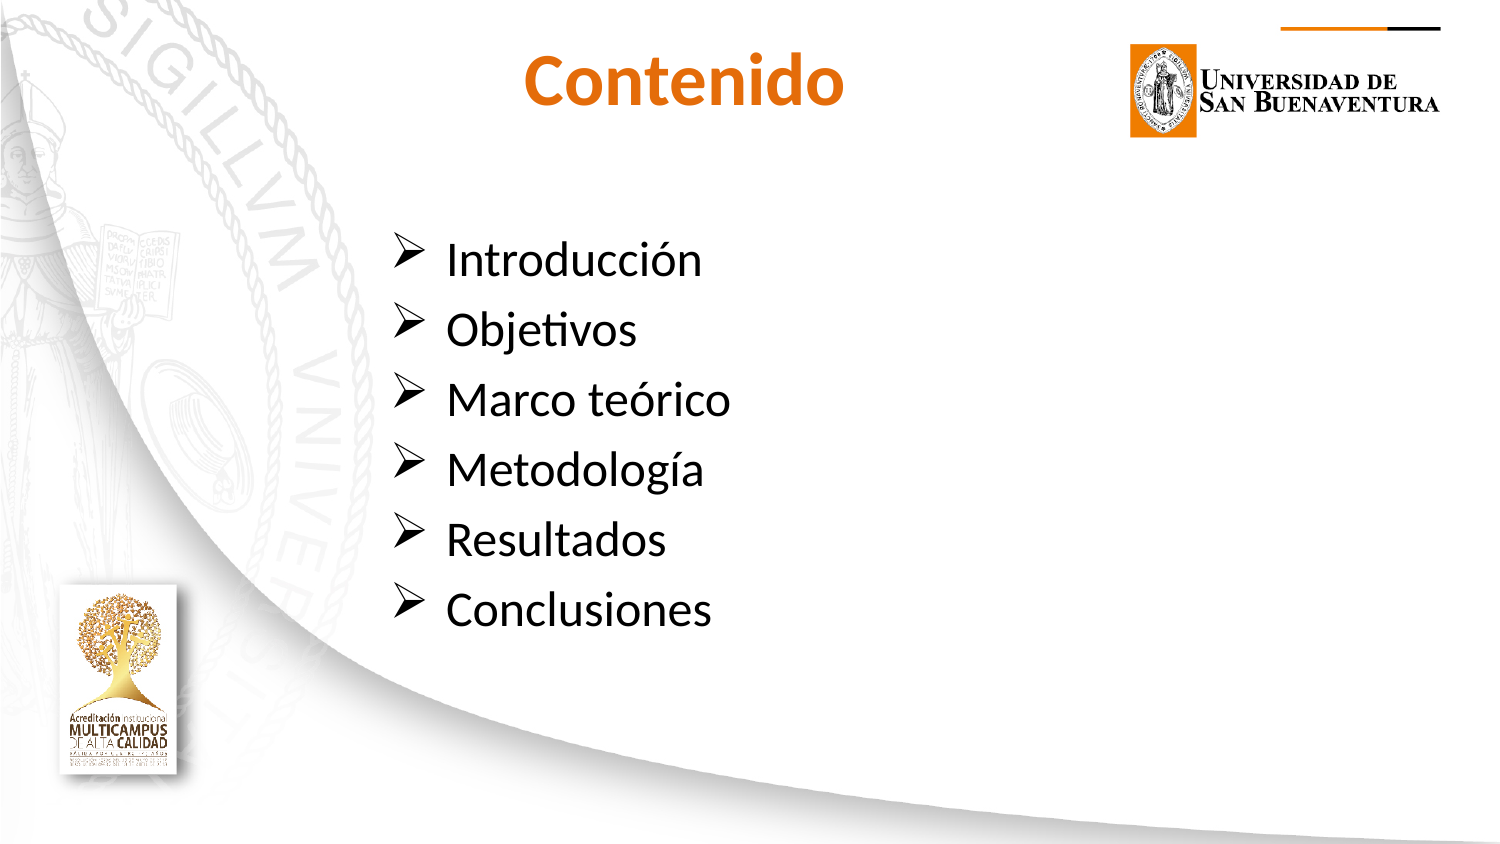

Contenido

Introducción
Objetivos
Marco teórico
Metodología
Resultados
Conclusiones